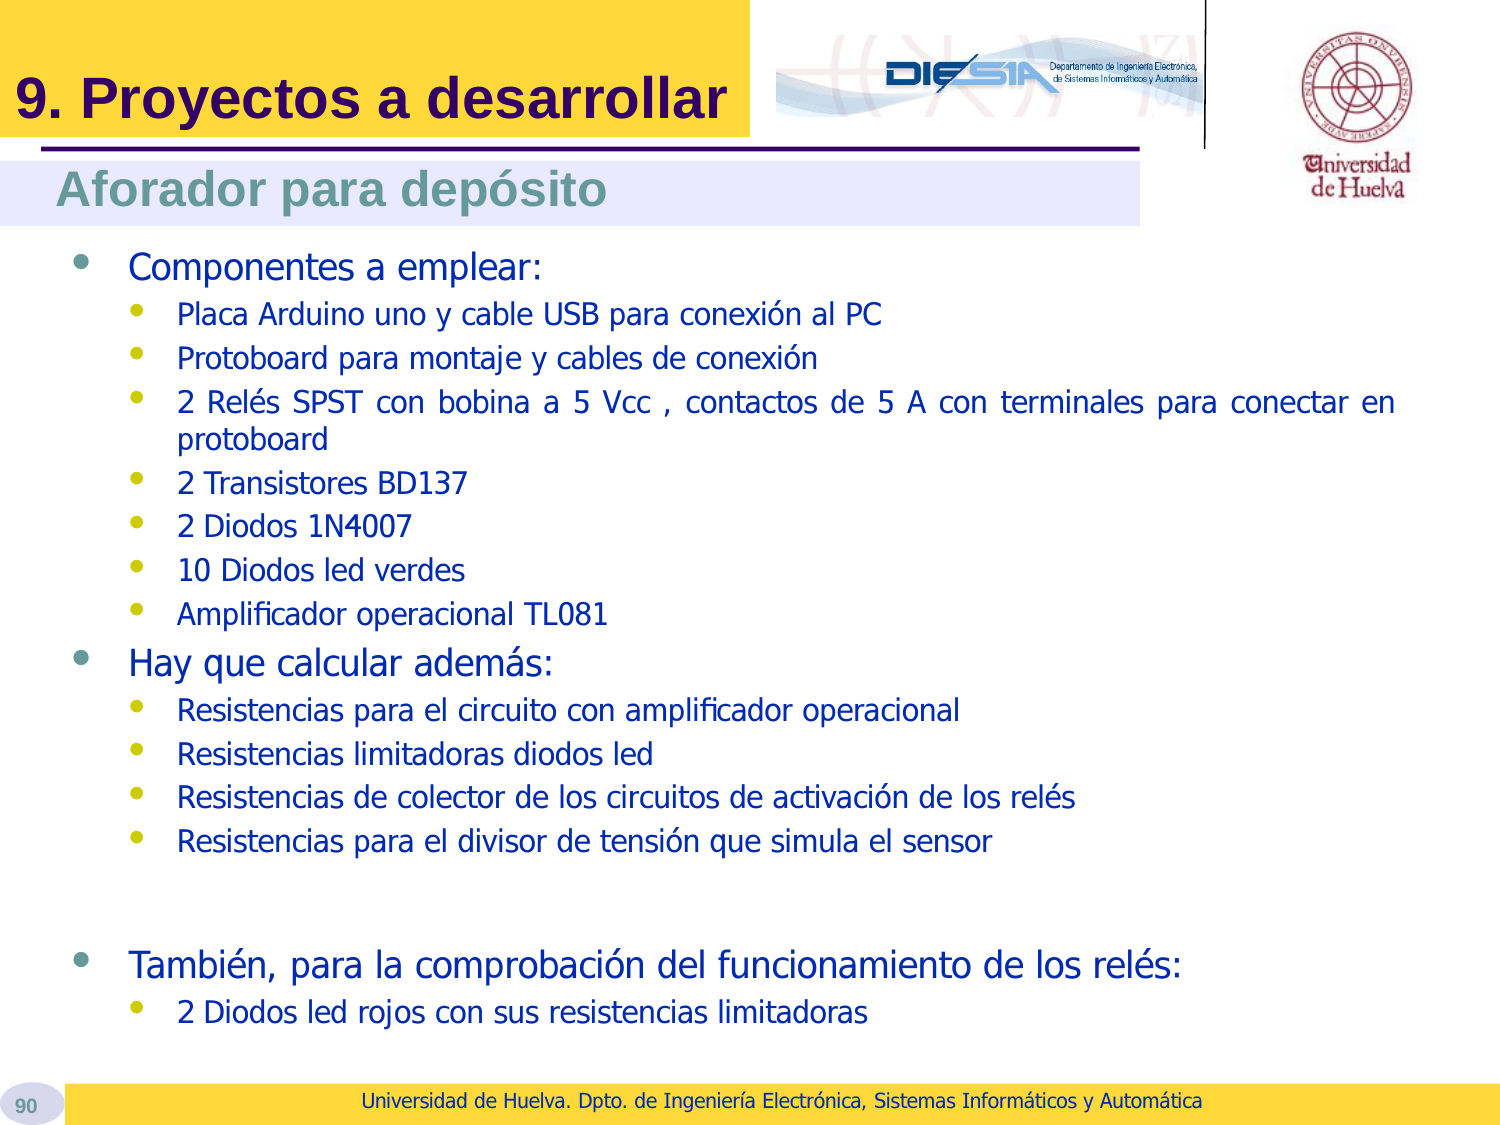

# 9. Proyectos a desarrollar
Aforador para depósito
Componentes a emplear:
Placa Arduino uno y cable USB para conexión al PC
Protoboard para montaje y cables de conexión
2 Relés SPST con bobina a 5 Vcc , contactos de 5 A con terminales para conectar en protoboard
2 Transistores BD137
2 Diodos 1N4007
10 Diodos led verdes
Amplificador operacional TL081
Hay que calcular además:
Resistencias para el circuito con amplificador operacional
Resistencias limitadoras diodos led
Resistencias de colector de los circuitos de activación de los relés
Resistencias para el divisor de tensión que simula el sensor

También, para la comprobación del funcionamiento de los relés:
2 Diodos led rojos con sus resistencias limitadoras